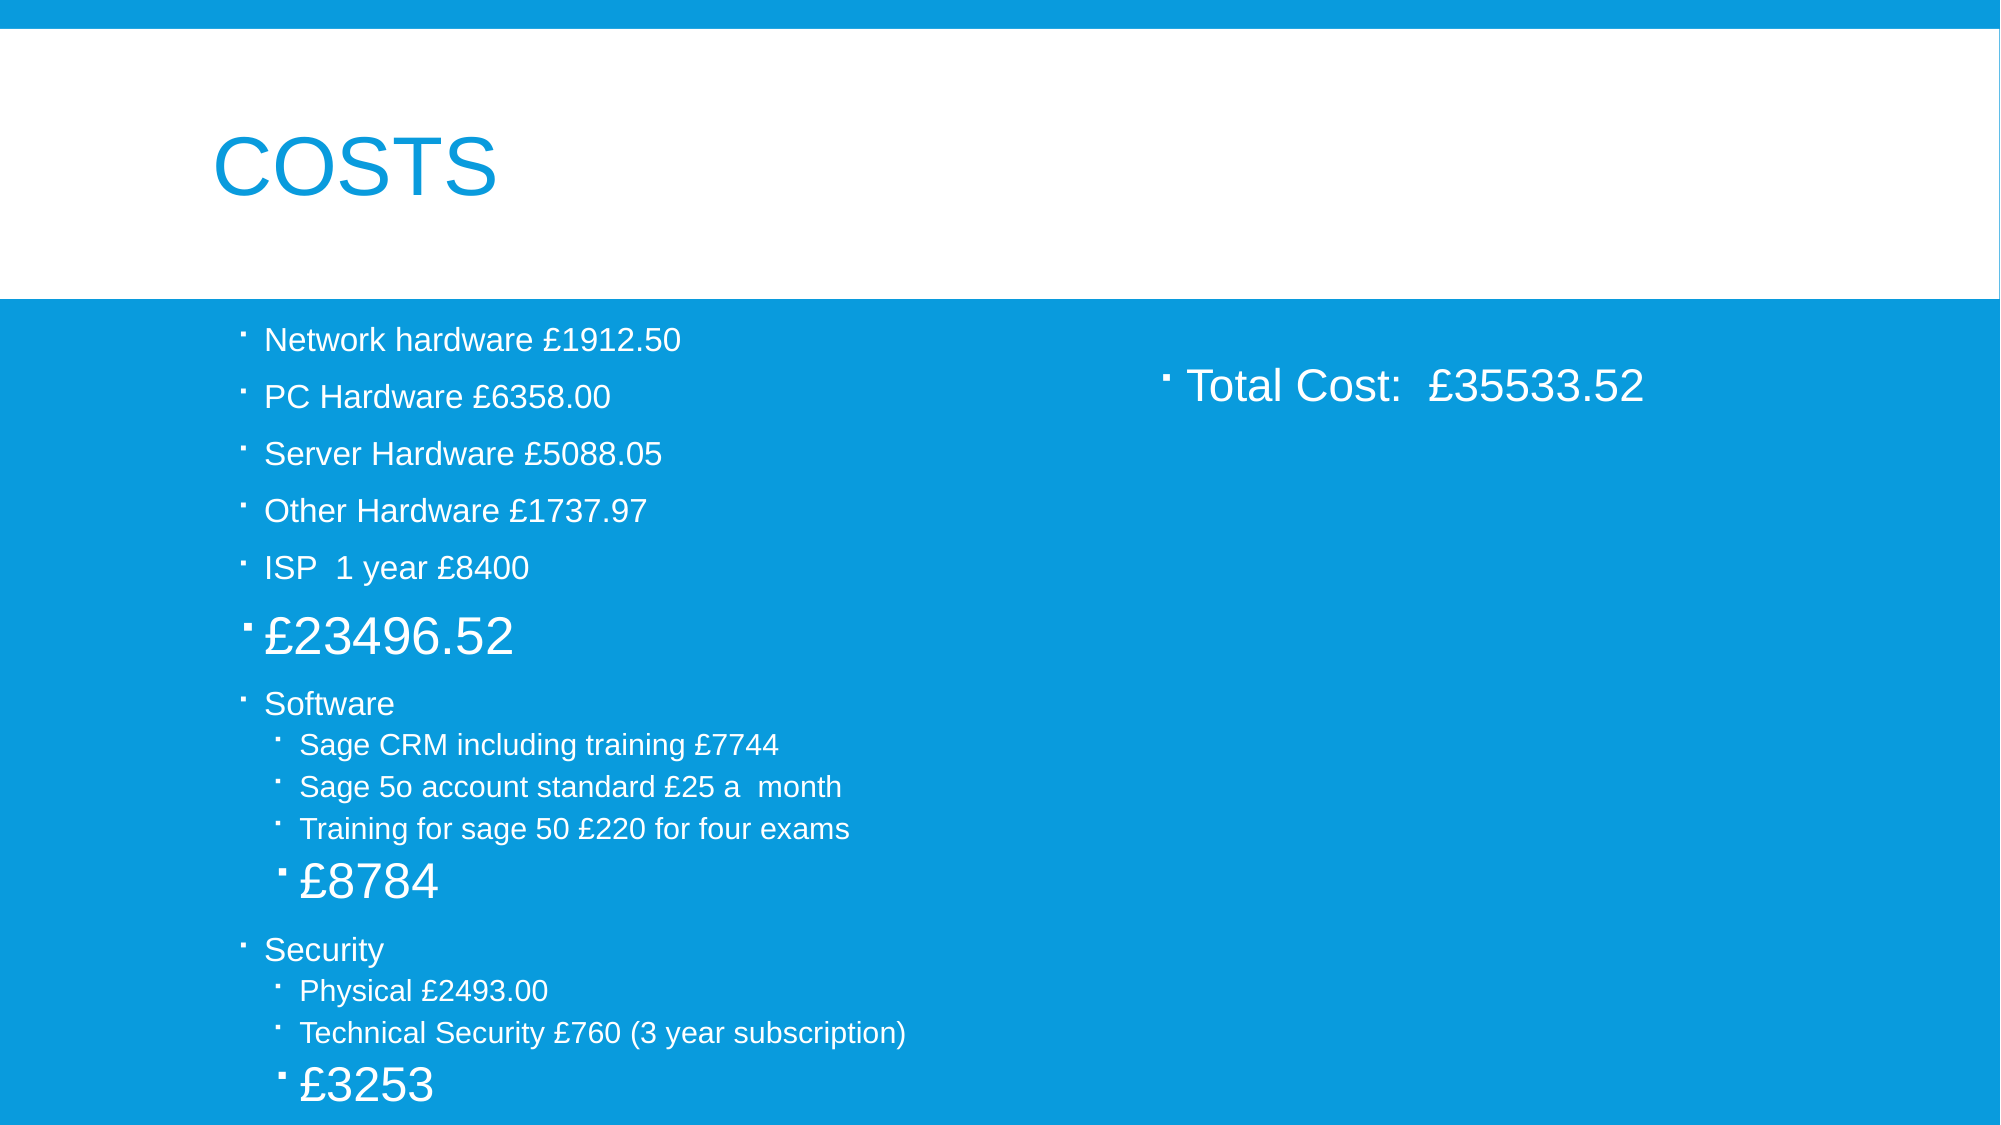

# costs
Network hardware £1912.50
PC Hardware £6358.00
Server Hardware £5088.05
Other Hardware £1737.97
ISP  1 year £8400
£23496.52
Software
Sage CRM including training £7744
Sage 5o account standard £25 a  month
Training for sage 50 £220 for four exams
£8784
Security
Physical £2493.00
Technical Security £760 (3 year subscription)
£3253

Total Cost:  £35533.52